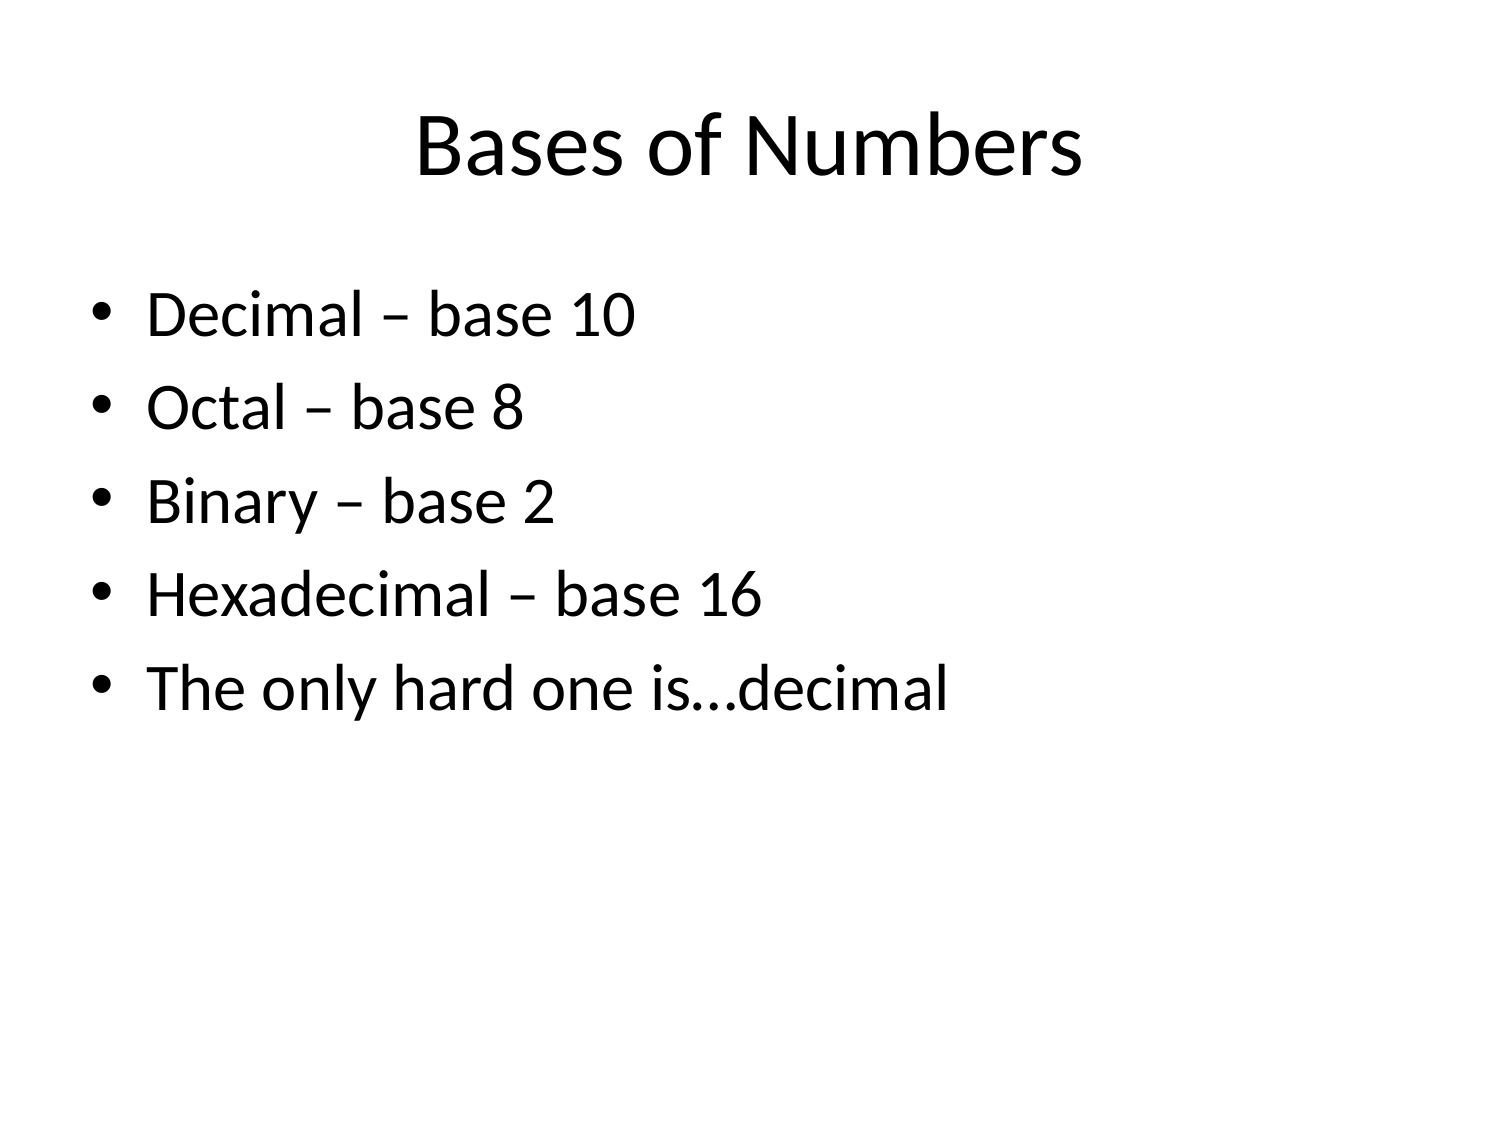

# Bases of Numbers
Decimal – base 10
Octal – base 8
Binary – base 2
Hexadecimal – base 16
The only hard one is…decimal